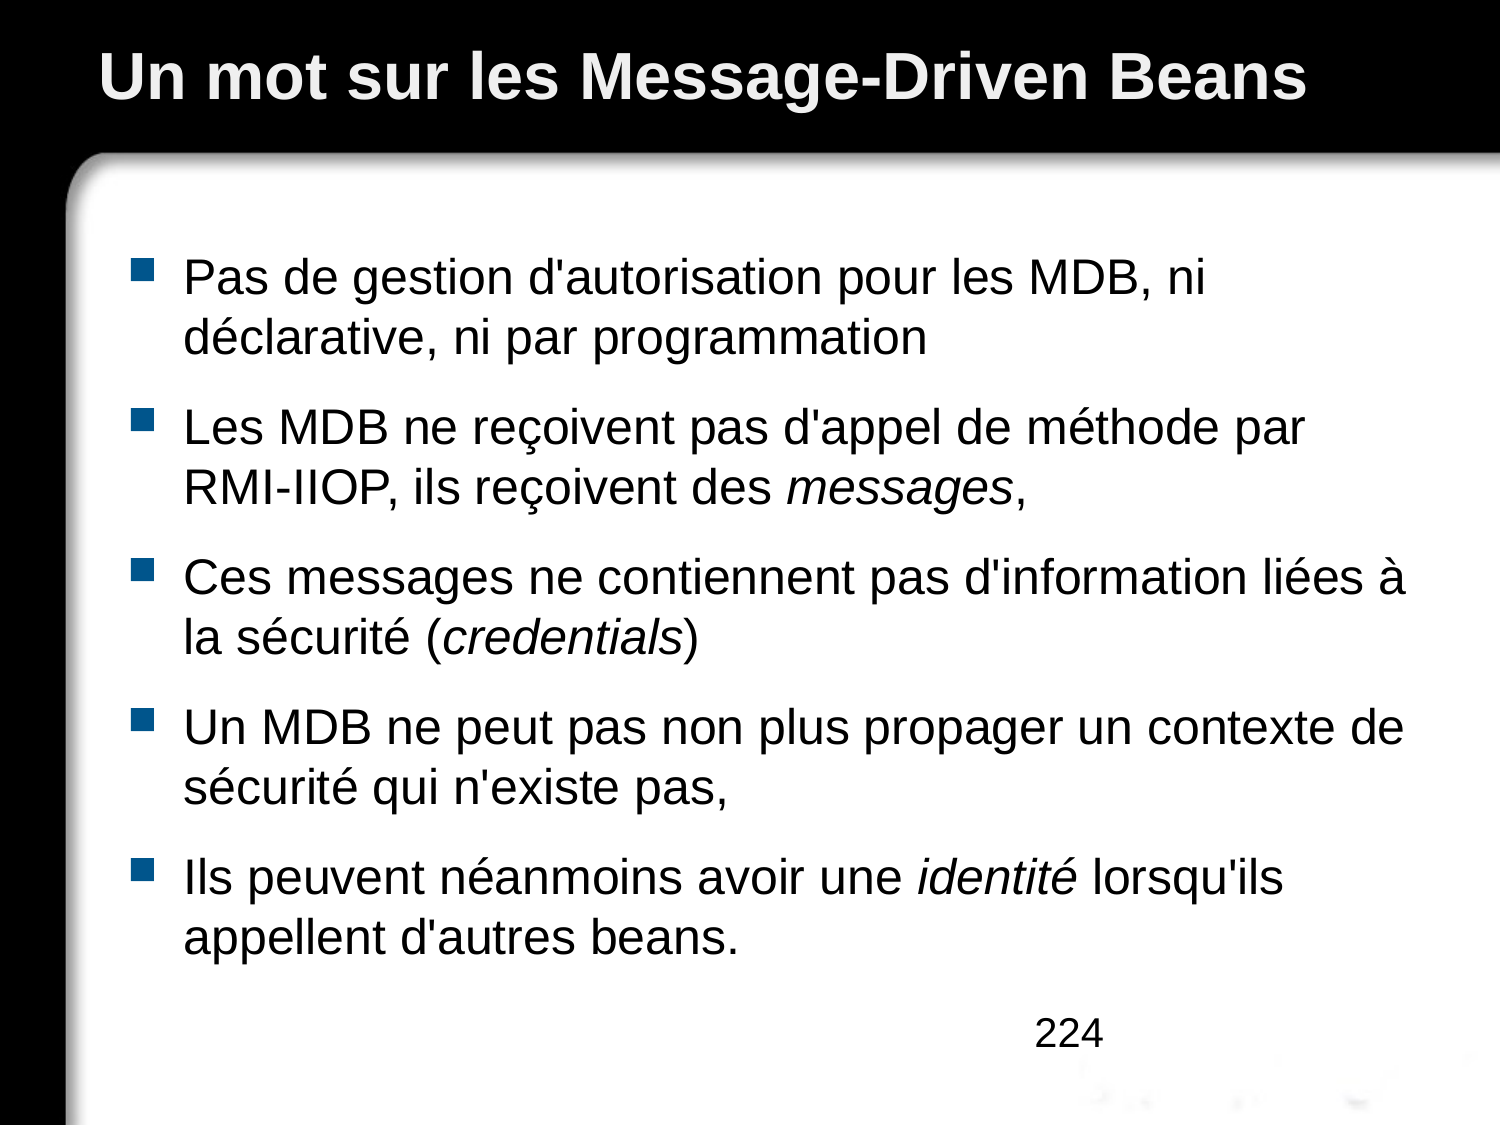

# Un mot sur les Message-Driven Beans
Pas de gestion d'autorisation pour les MDB, ni déclarative, ni par programmation
Les MDB ne reçoivent pas d'appel de méthode par RMI-IIOP, ils reçoivent des messages,
Ces messages ne contiennent pas d'information liées à la sécurité (credentials)
Un MDB ne peut pas non plus propager un contexte de sécurité qui n'existe pas,
Ils peuvent néanmoins avoir une identité lorsqu'ils appellent d'autres beans.